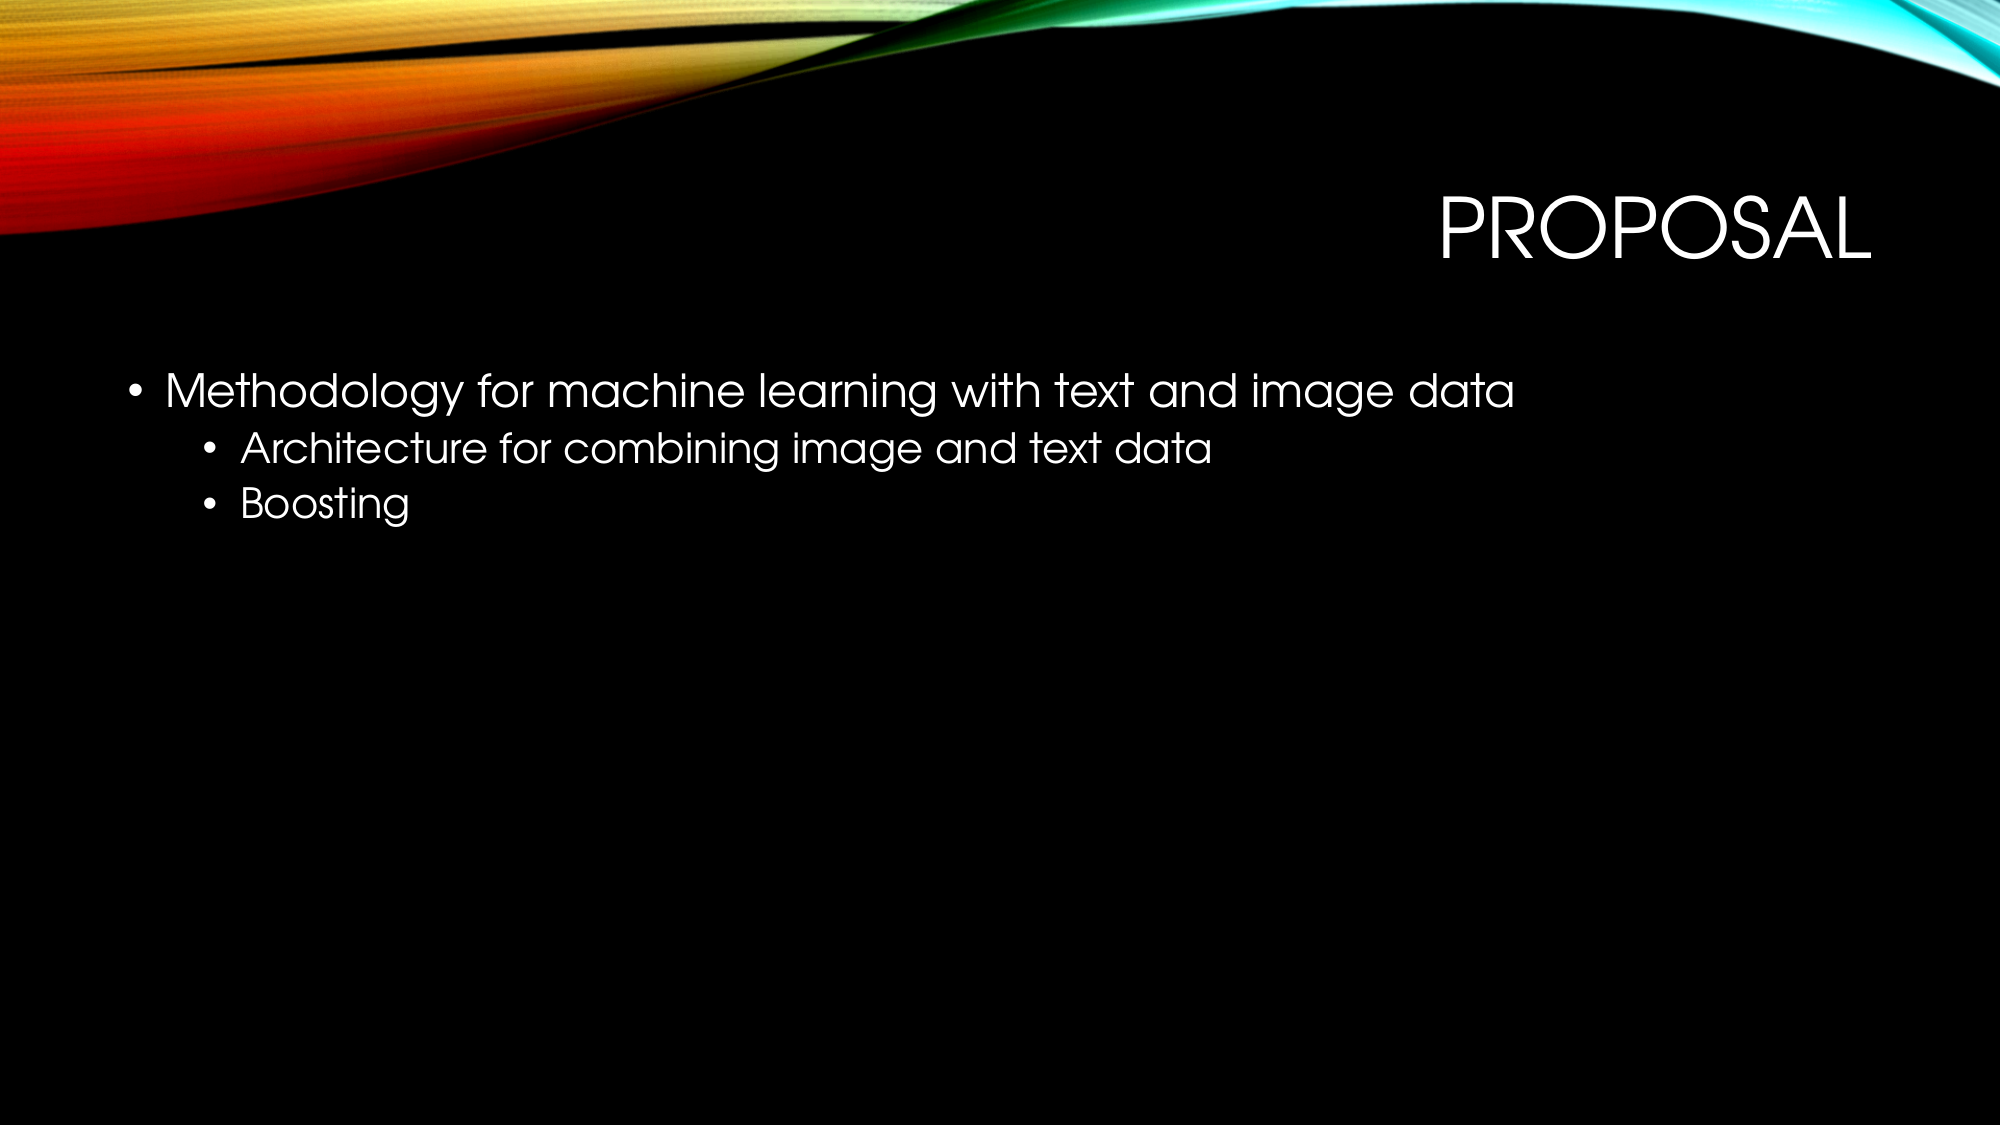

# Proposal
Methodology for machine learning with text and image data
Architecture for combining image and text data
Boosting